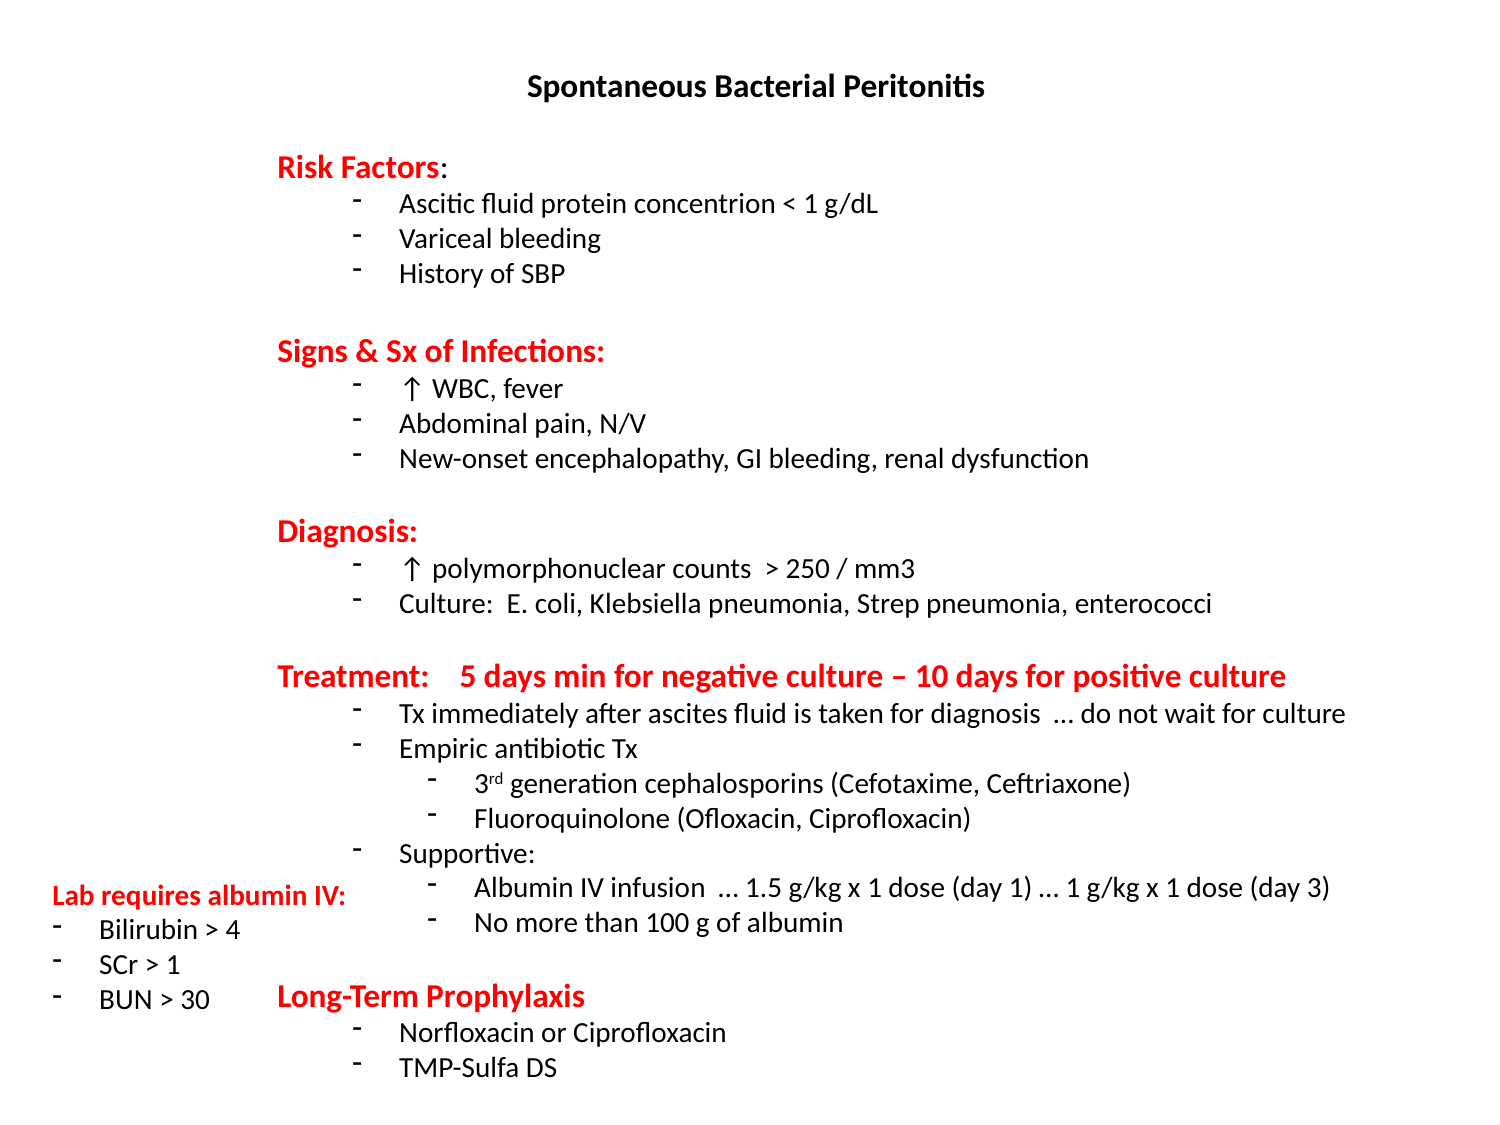

Spontaneous Bacterial Peritonitis
Risk Factors:
Ascitic fluid protein concentrion < 1 g/dL
Variceal bleeding
History of SBP

Signs & Sx of Infections:
↑ WBC, fever
Abdominal pain, N/V
New-onset encephalopathy, GI bleeding, renal dysfunction

Diagnosis:
↑ polymorphonuclear counts  > 250 / mm3
Culture:  E. coli, Klebsiella pneumonia, Strep pneumonia, enterococci

Treatment:    5 days min for negative culture – 10 days for positive culture
Tx immediately after ascites fluid is taken for diagnosis  … do not wait for culture
Empiric antibiotic Tx
3rd generation cephalosporins (Cefotaxime, Ceftriaxone)
Fluoroquinolone (Ofloxacin, Ciprofloxacin)
Supportive:
Albumin IV infusion  … 1.5 g/kg x 1 dose (day 1) … 1 g/kg x 1 dose (day 3)
No more than 100 g of albumin

Long-Term Prophylaxis
Norfloxacin or Ciprofloxacin
TMP-Sulfa DS
Lab requires albumin IV:
Bilirubin > 4
SCr > 1
BUN > 30